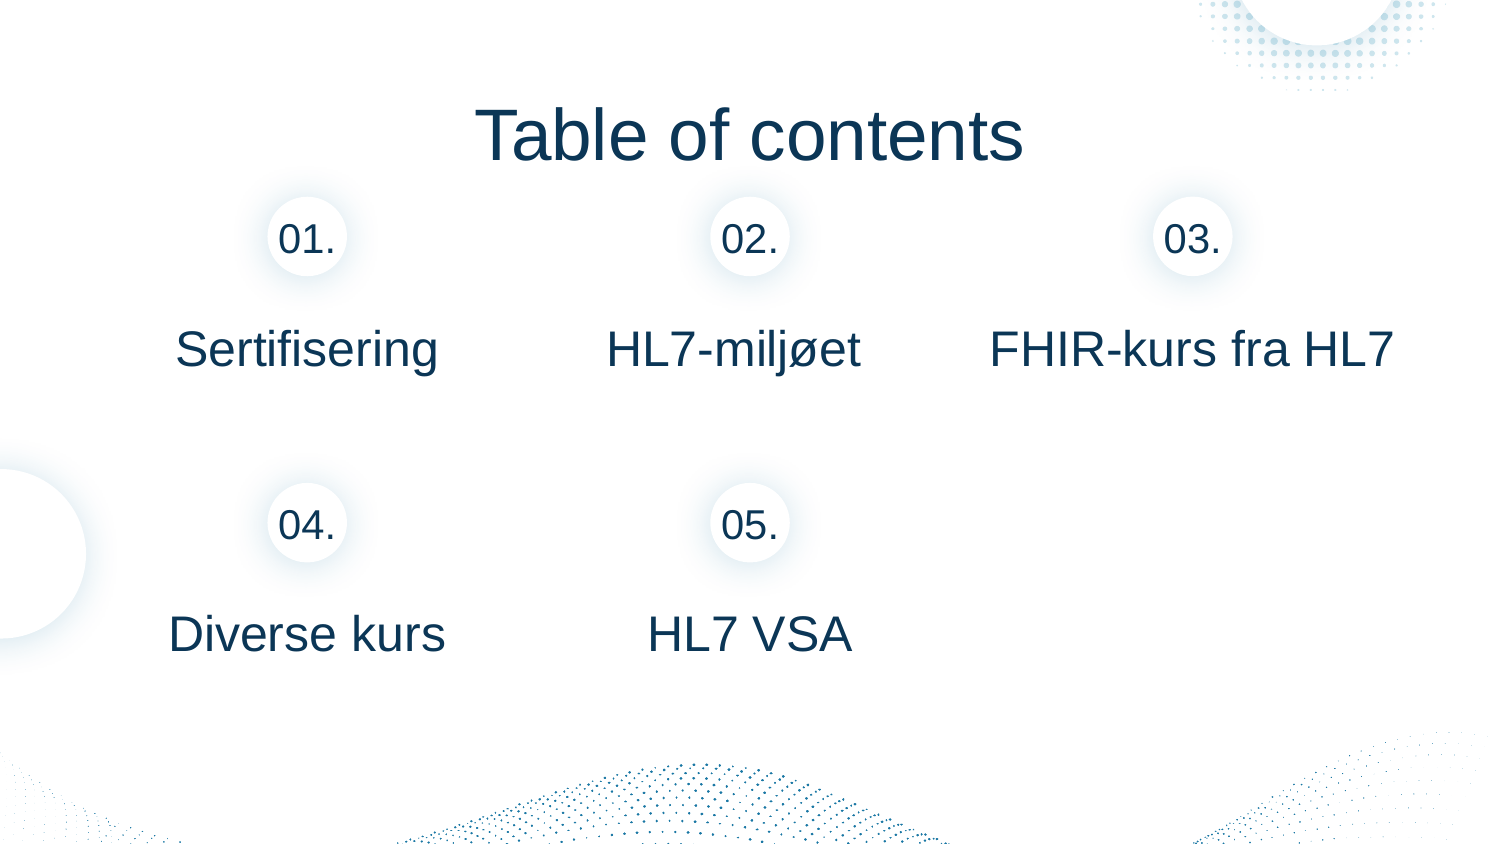

# Table of contents

01.
02.
03.
Sertifisering
HL7-miljøet
FHIR-kurs fra HL7

04.
05.
Diverse kurs
HL7 VSA